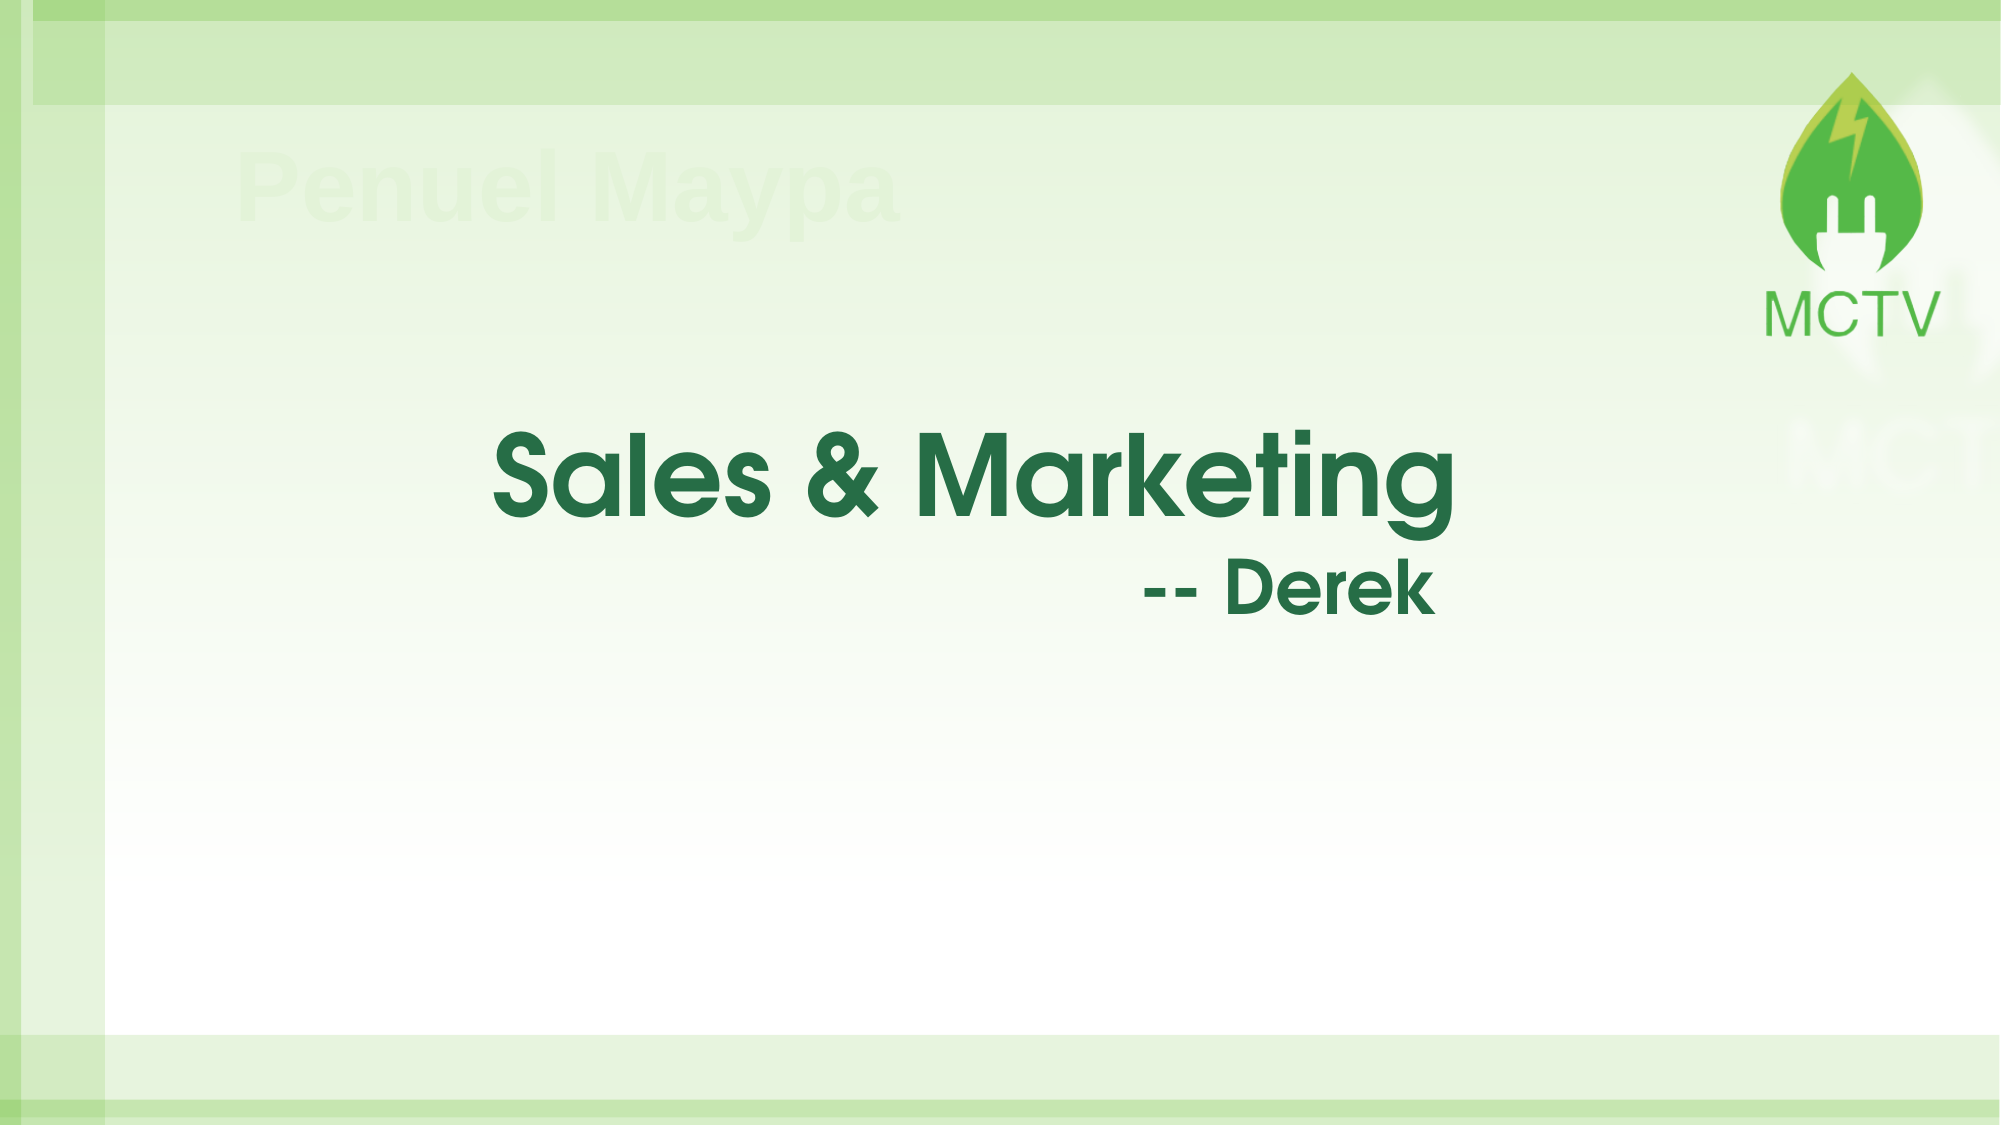

# Penuel Maypa
Sales & Marketing
-- Derek